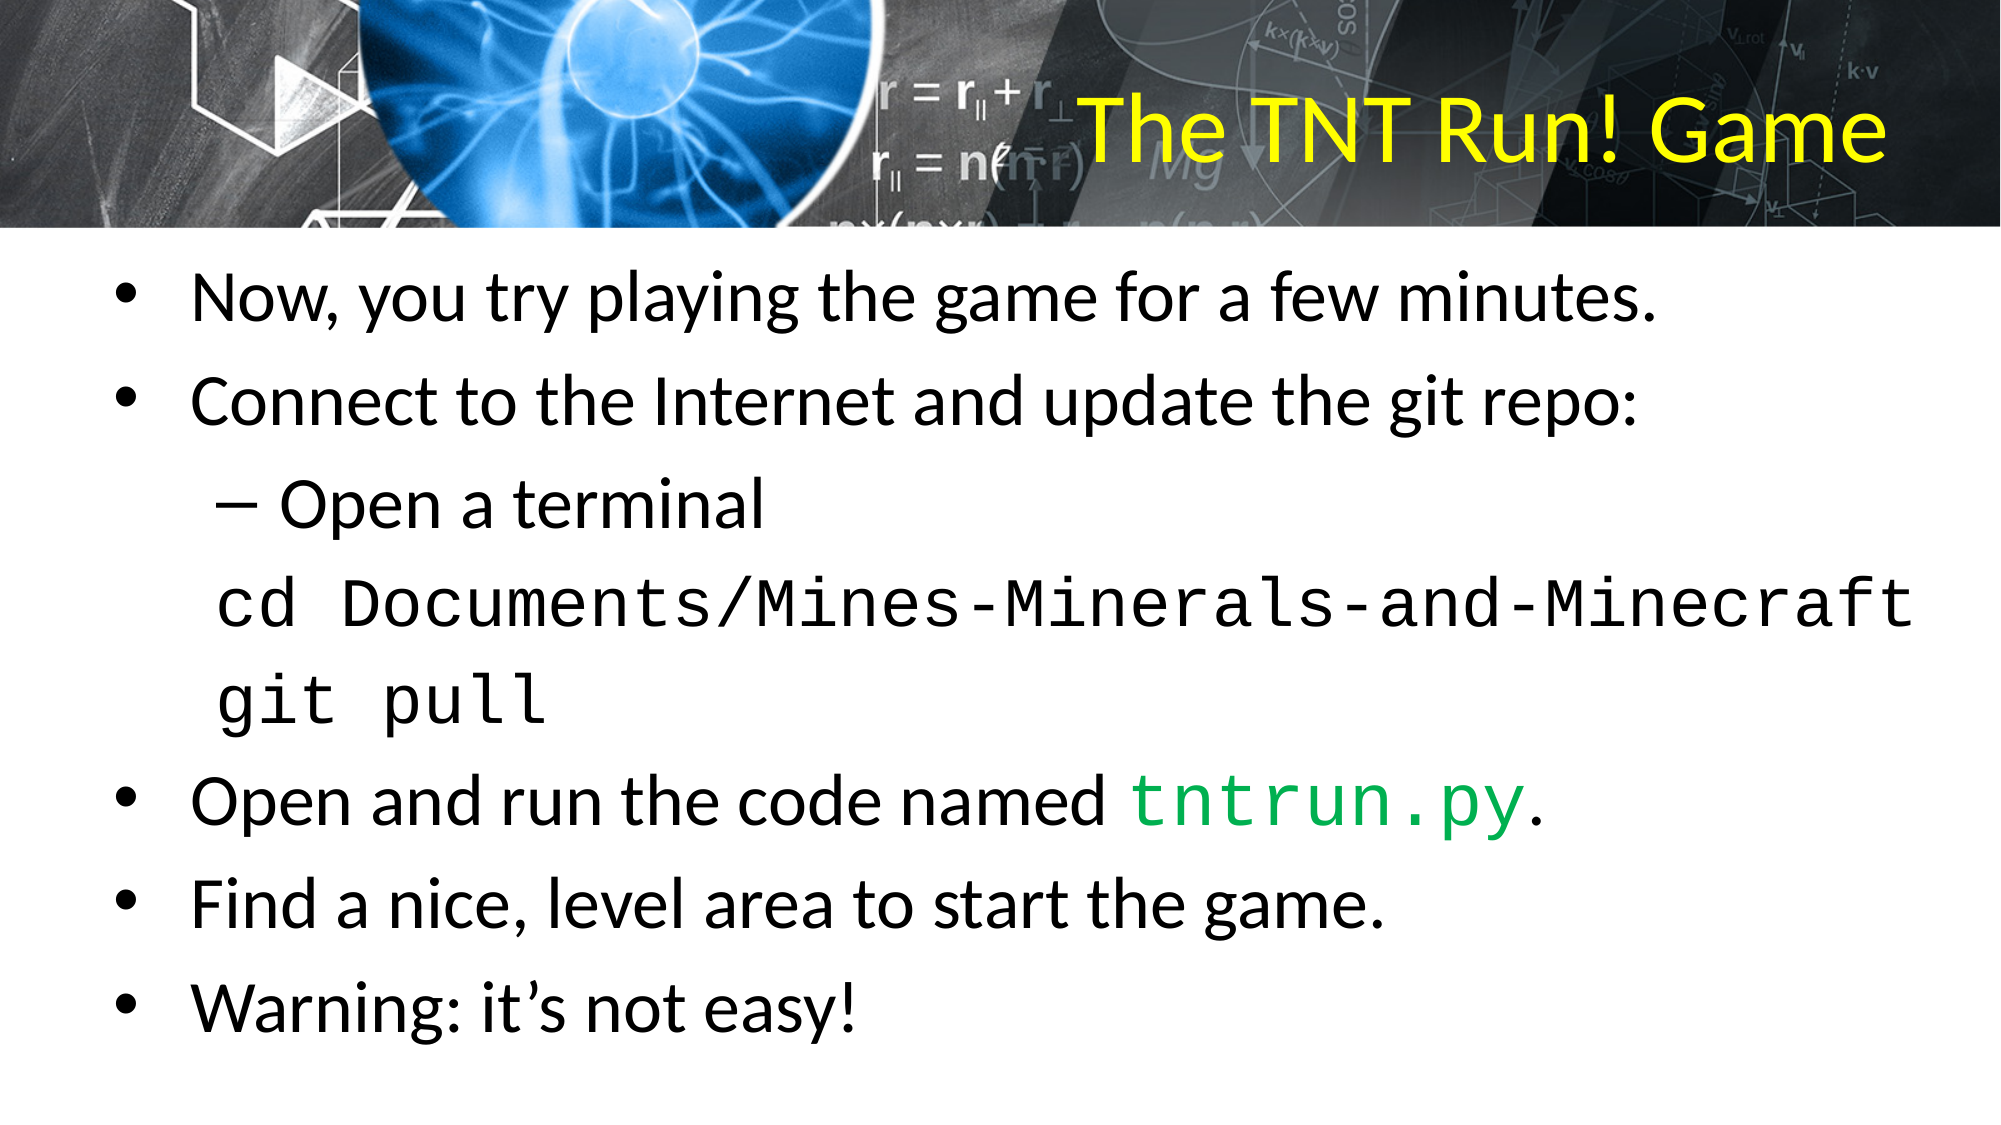

# The TNT Run! Game
Now, you try playing the game for a few minutes.
Connect to the Internet and update the git repo:
Open a terminal
cd Documents/Mines-Minerals-and-Minecraft
git pull
Open and run the code named tntrun.py.
Find a nice, level area to start the game.
Warning: it’s not easy!